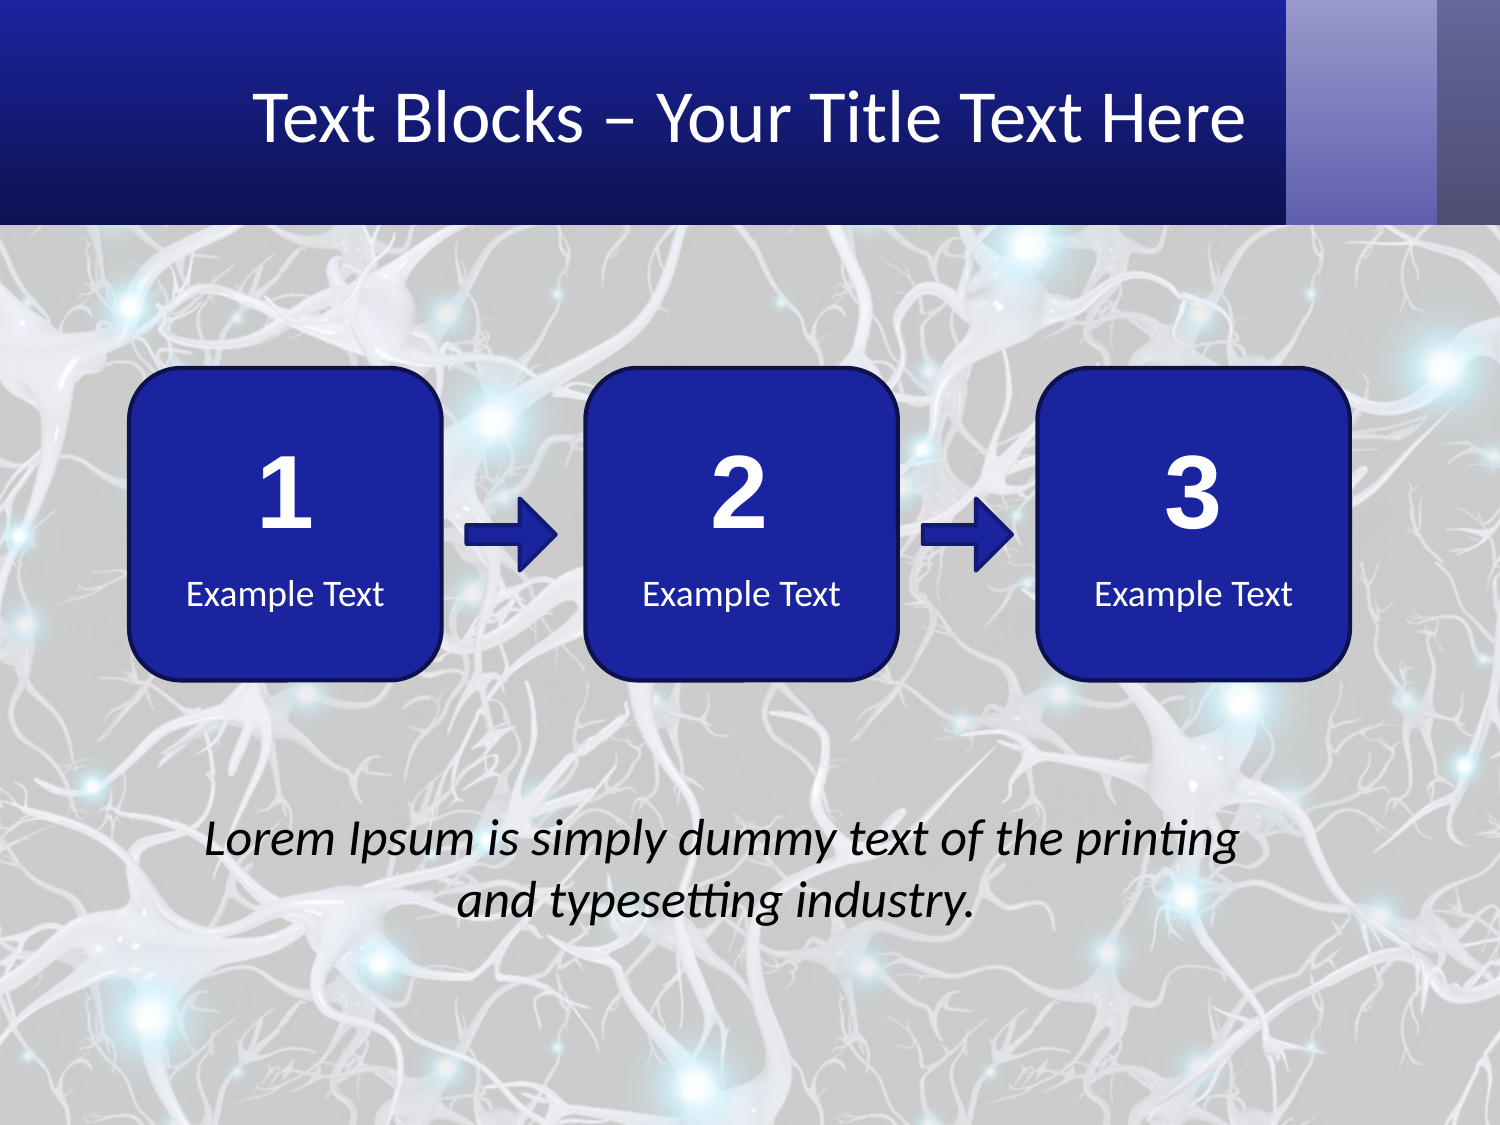

# Text Blocks – Your Title Text Here

Example Text

Example Text

Example Text
1
2
3

Lorem Ipsum is simply dummy text of the printing and typesetting industry.